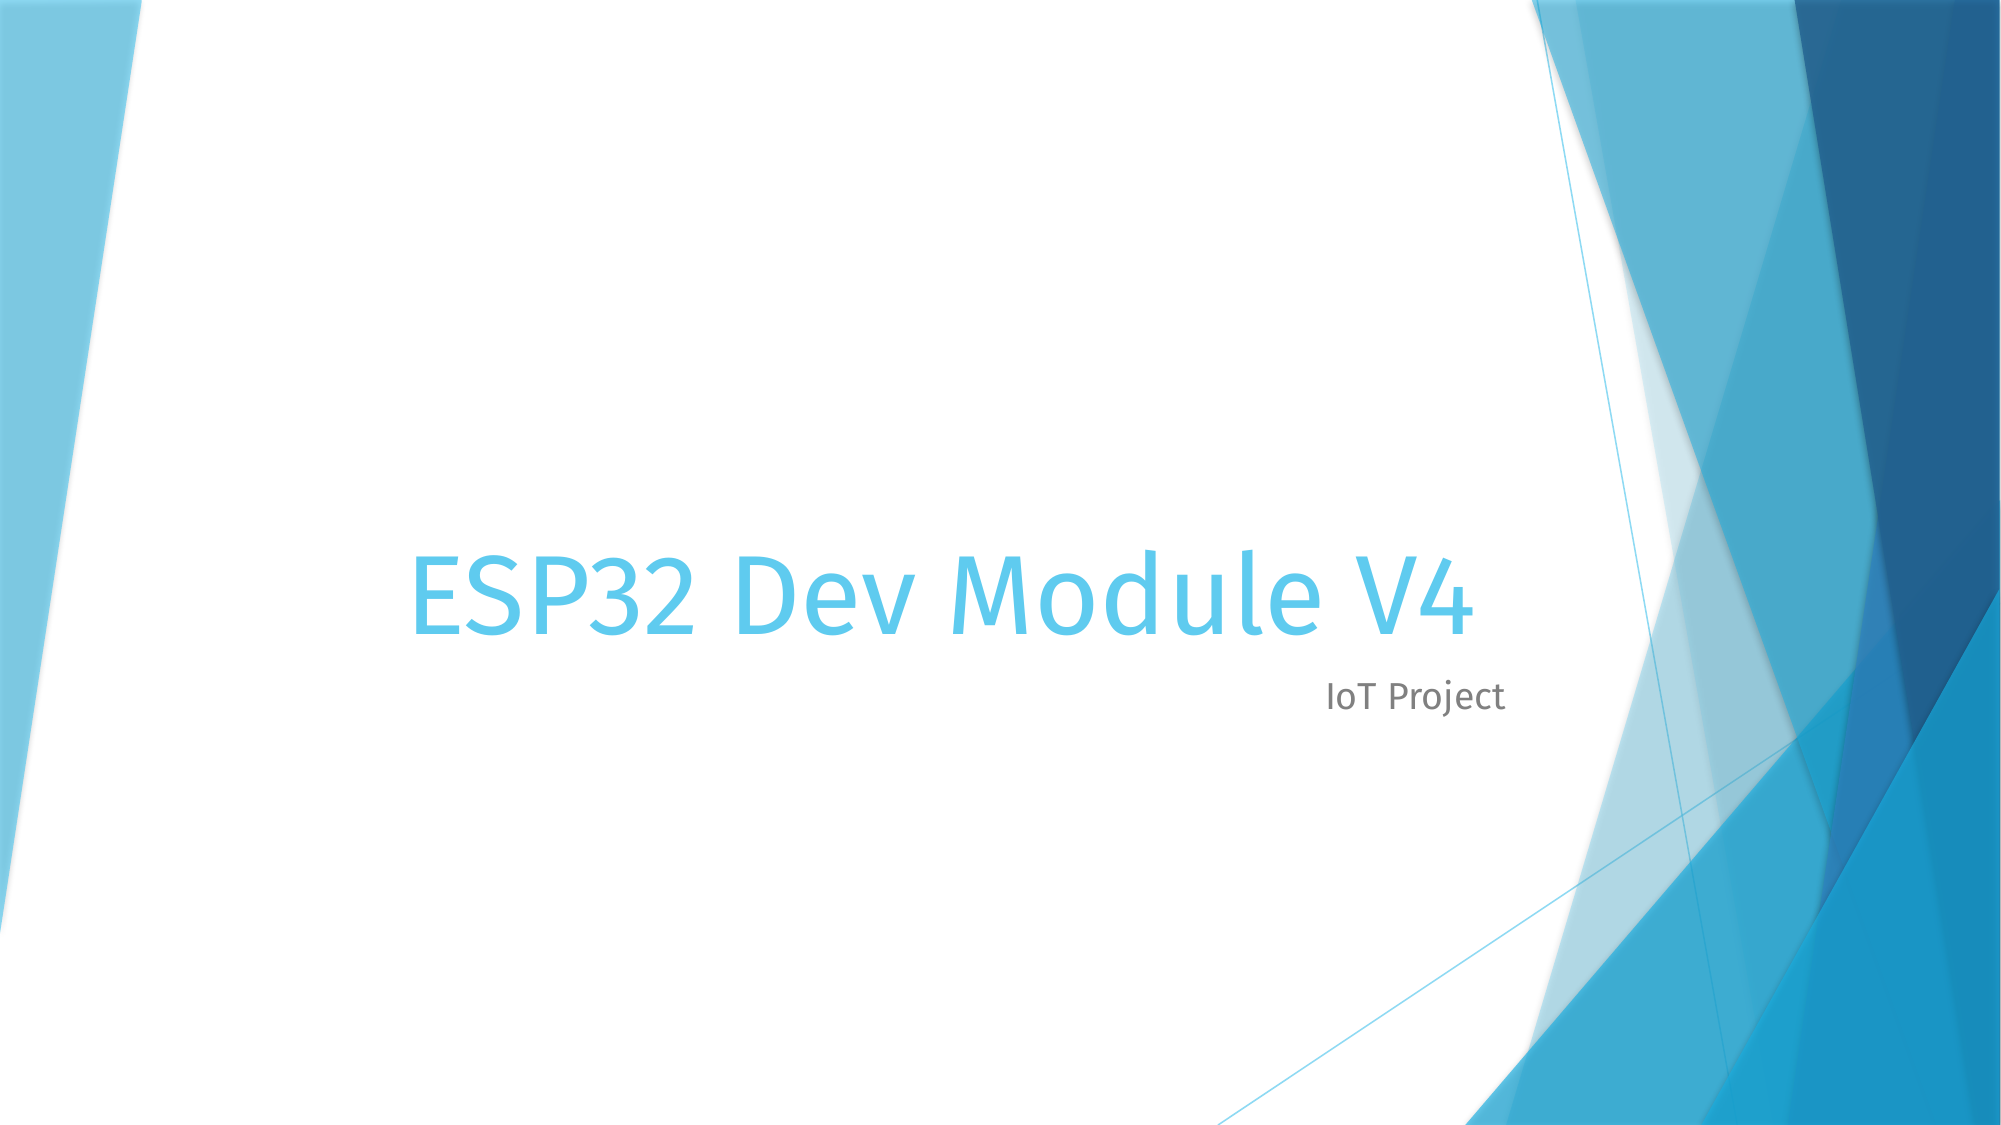

# ESP32 Dev Module V4
IoT Project